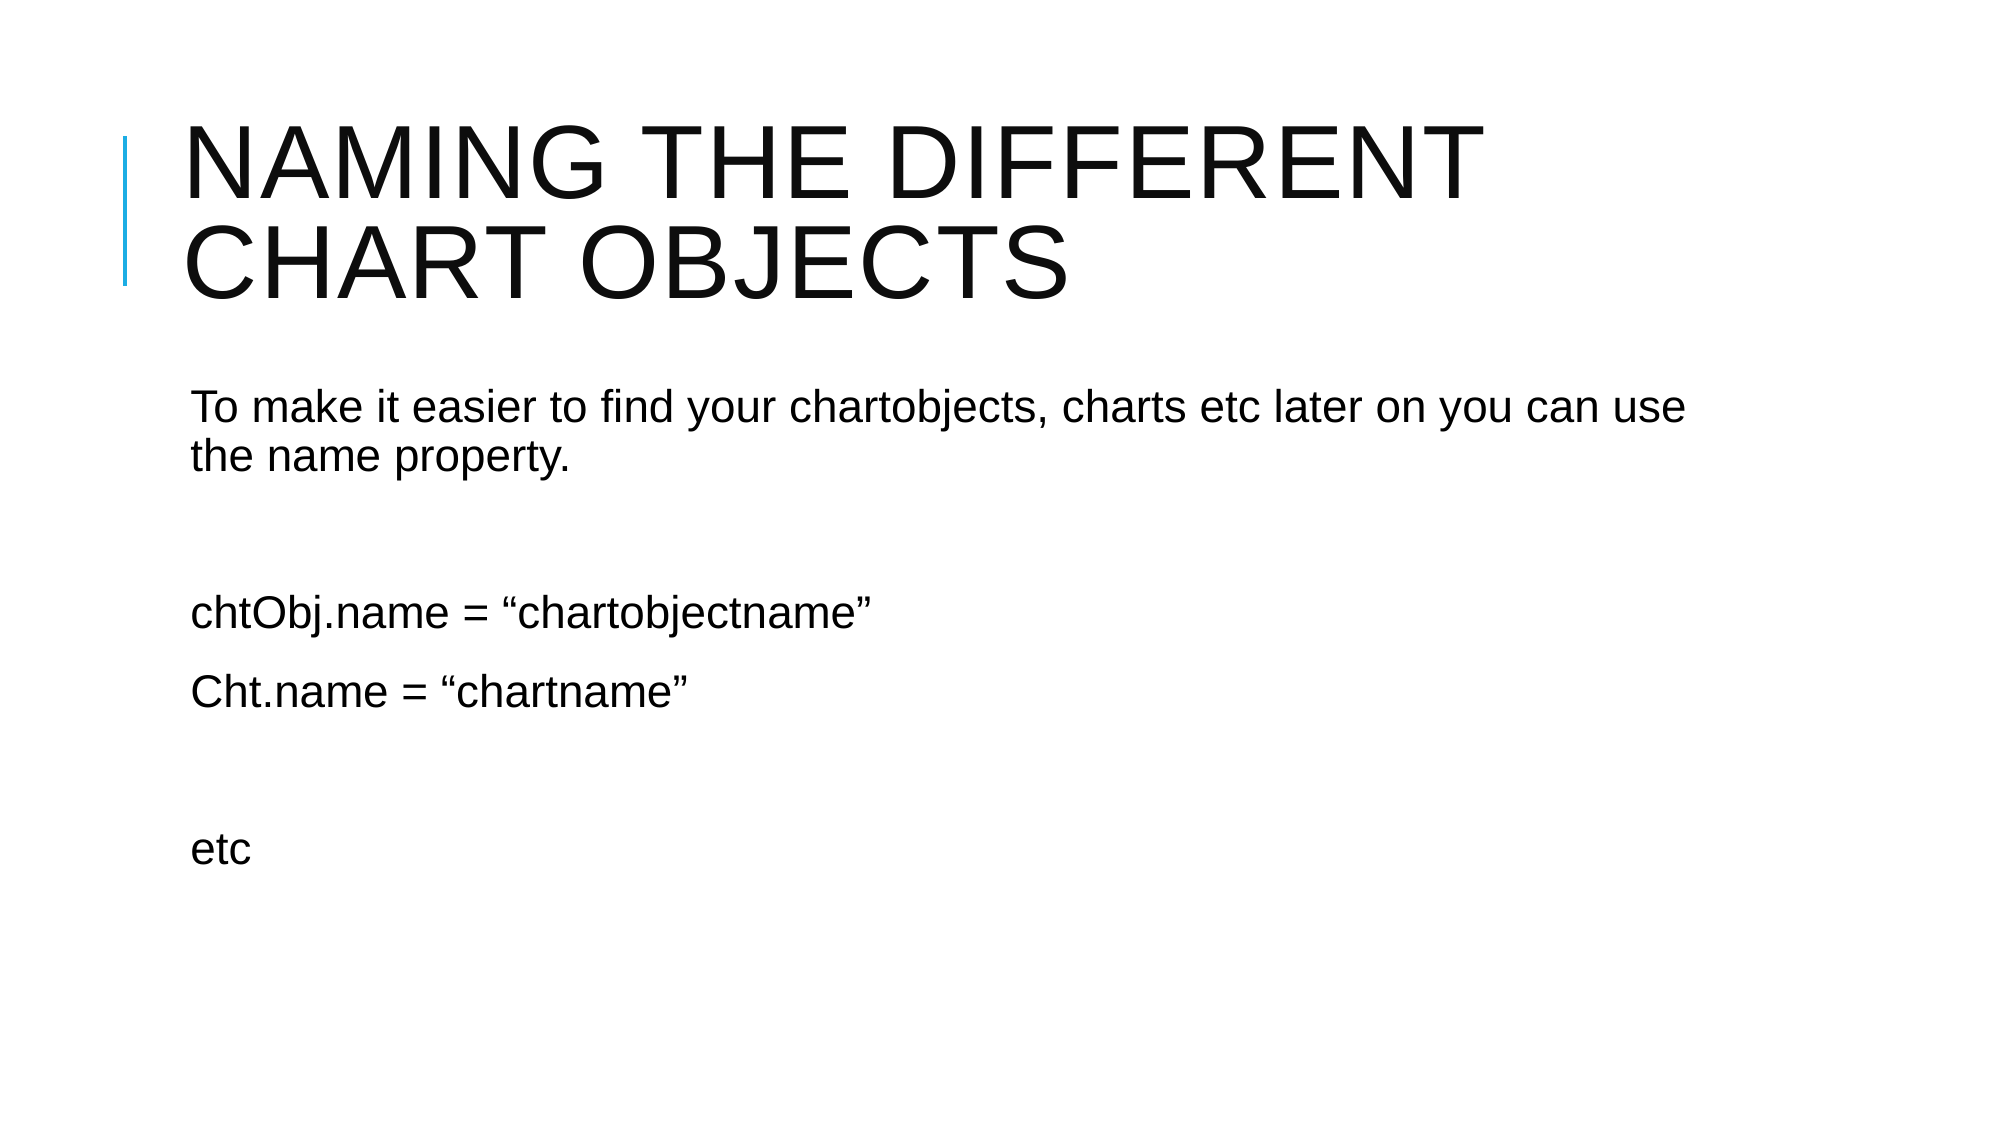

# Naming the different chart objects
To make it easier to find your chartobjects, charts etc later on you can use the name property.

chtObj.name = “chartobjectname”
Cht.name = “chartname”

etc